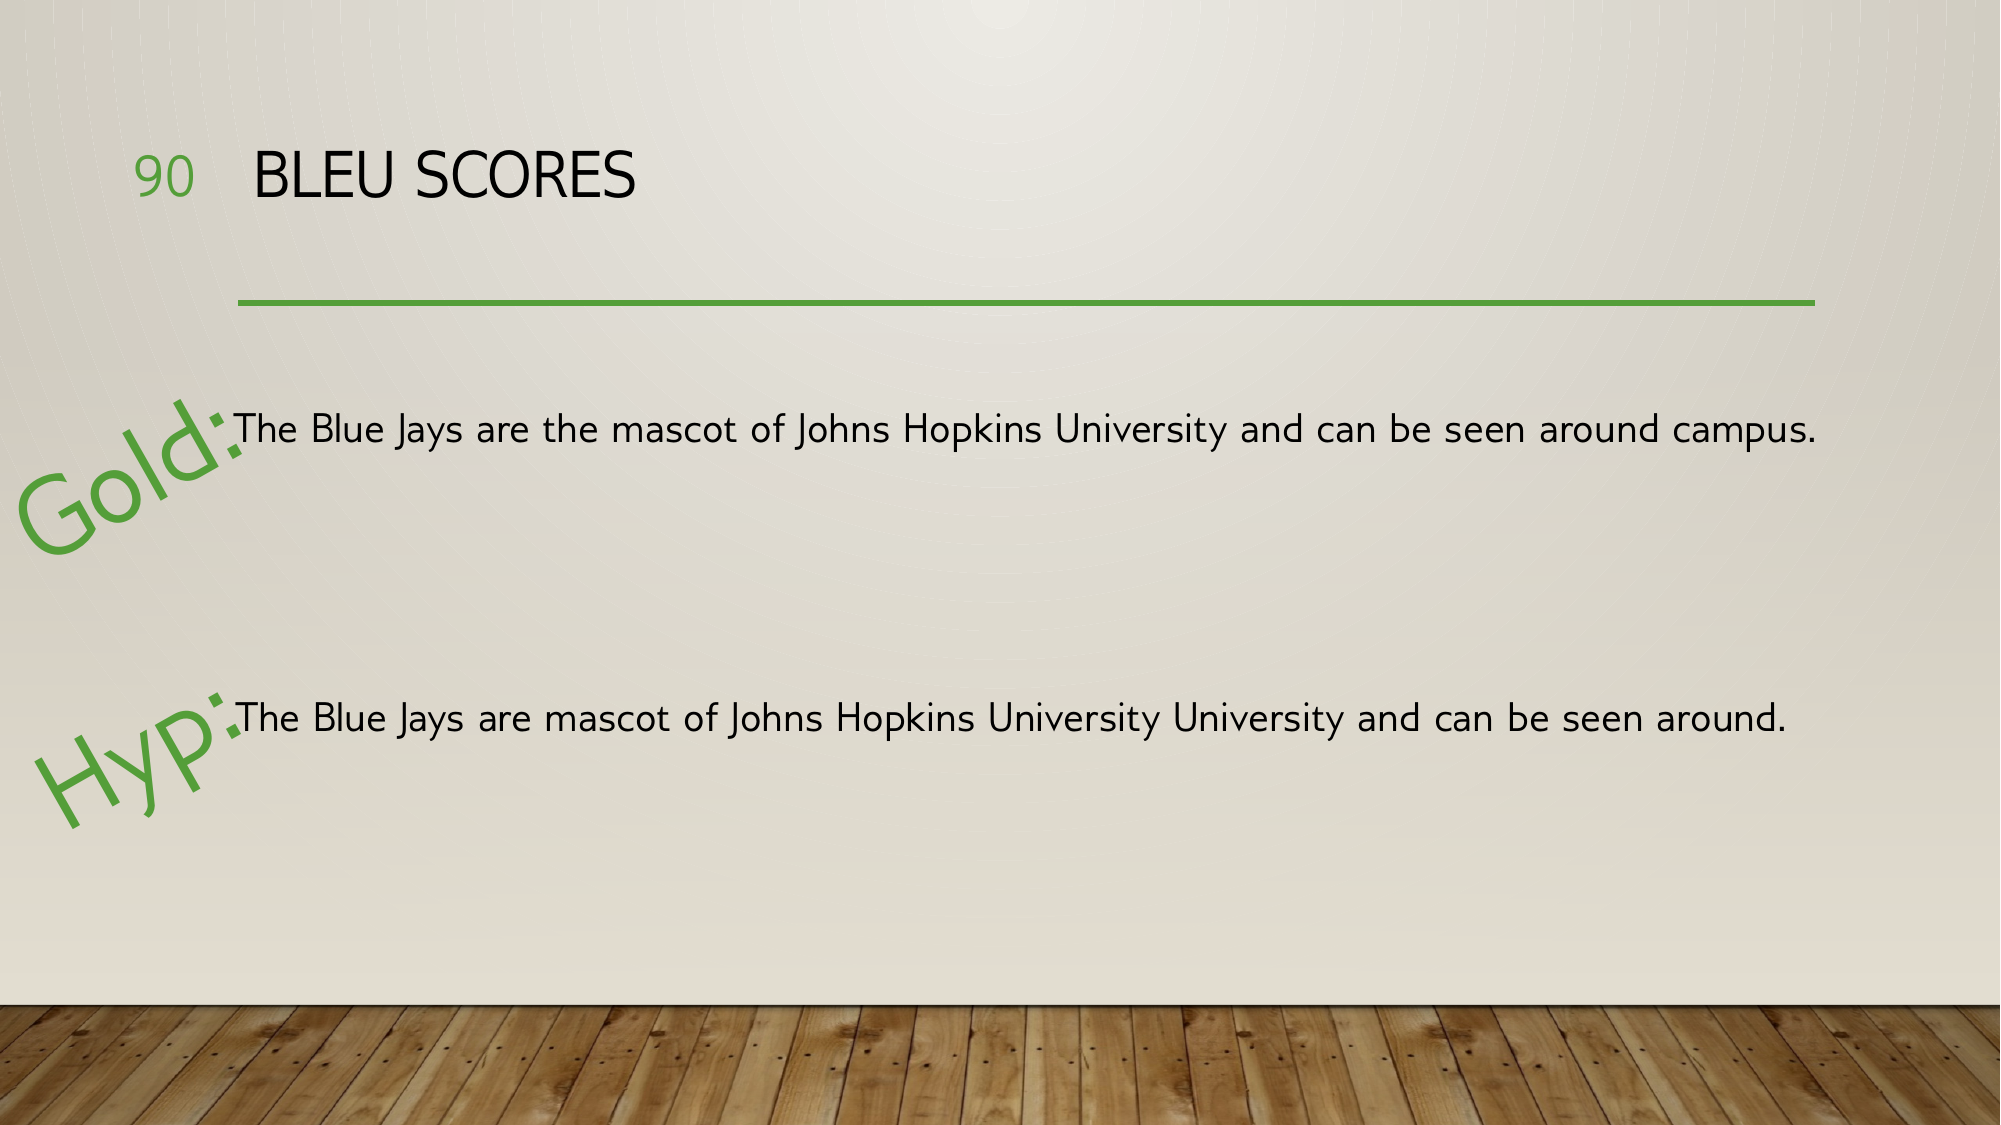

90
# BLEU Scores
The Blue Jays are the mascot of Johns Hopkins University and can be seen around campus.
Gold:
Hyp:
The Blue Jays are mascot of Johns Hopkins University University and can be seen around.